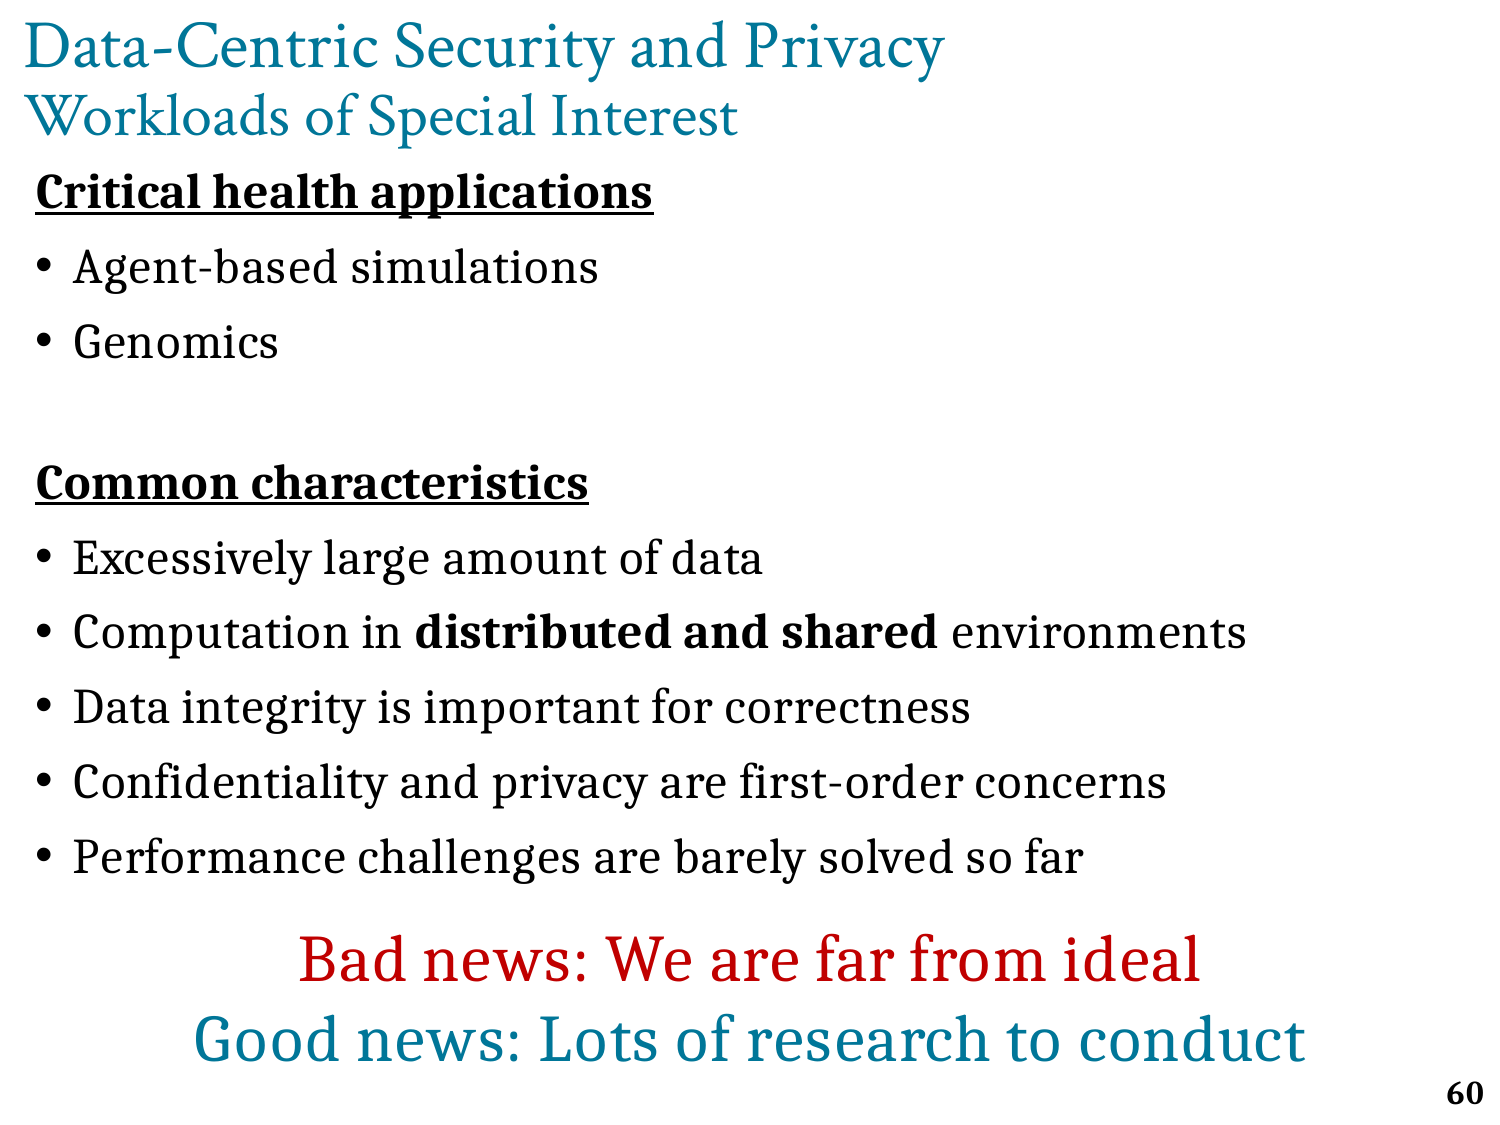

# Data-Centric Security and Privacy Workloads of Special Interest
Critical health applications
Agent-based simulations
Genomics

Common characteristics
Excessively large amount of data
Computation in distributed and shared environments
Data integrity is important for correctness
Confidentiality and privacy are first-order concerns
Performance challenges are barely solved so far
Bad news: We are far from ideal
Good news: Lots of research to conduct
60